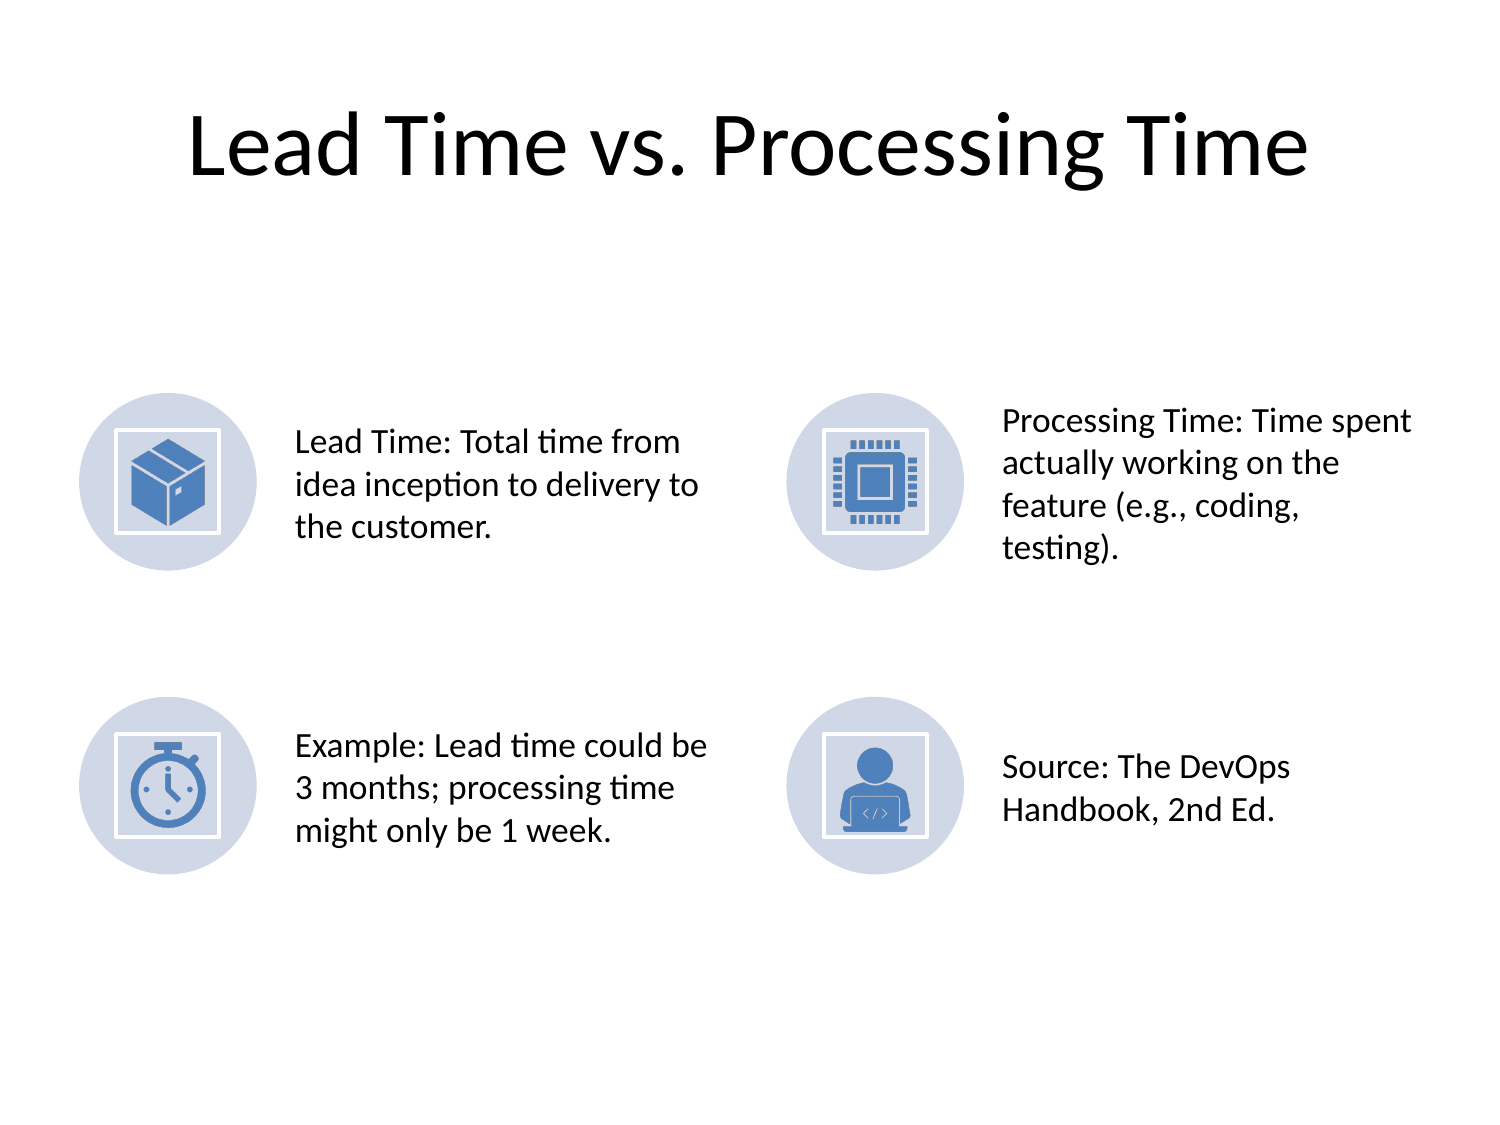

# Lead Time vs. Processing Time
Lead Time: Total time from idea inception to delivery to the customer.
Processing Time: Time spent actually working on the feature (e.g., coding, testing).
Example: Lead time could be 3 months; processing time might only be 1 week.
Source: The DevOps Handbook, 2nd Ed.